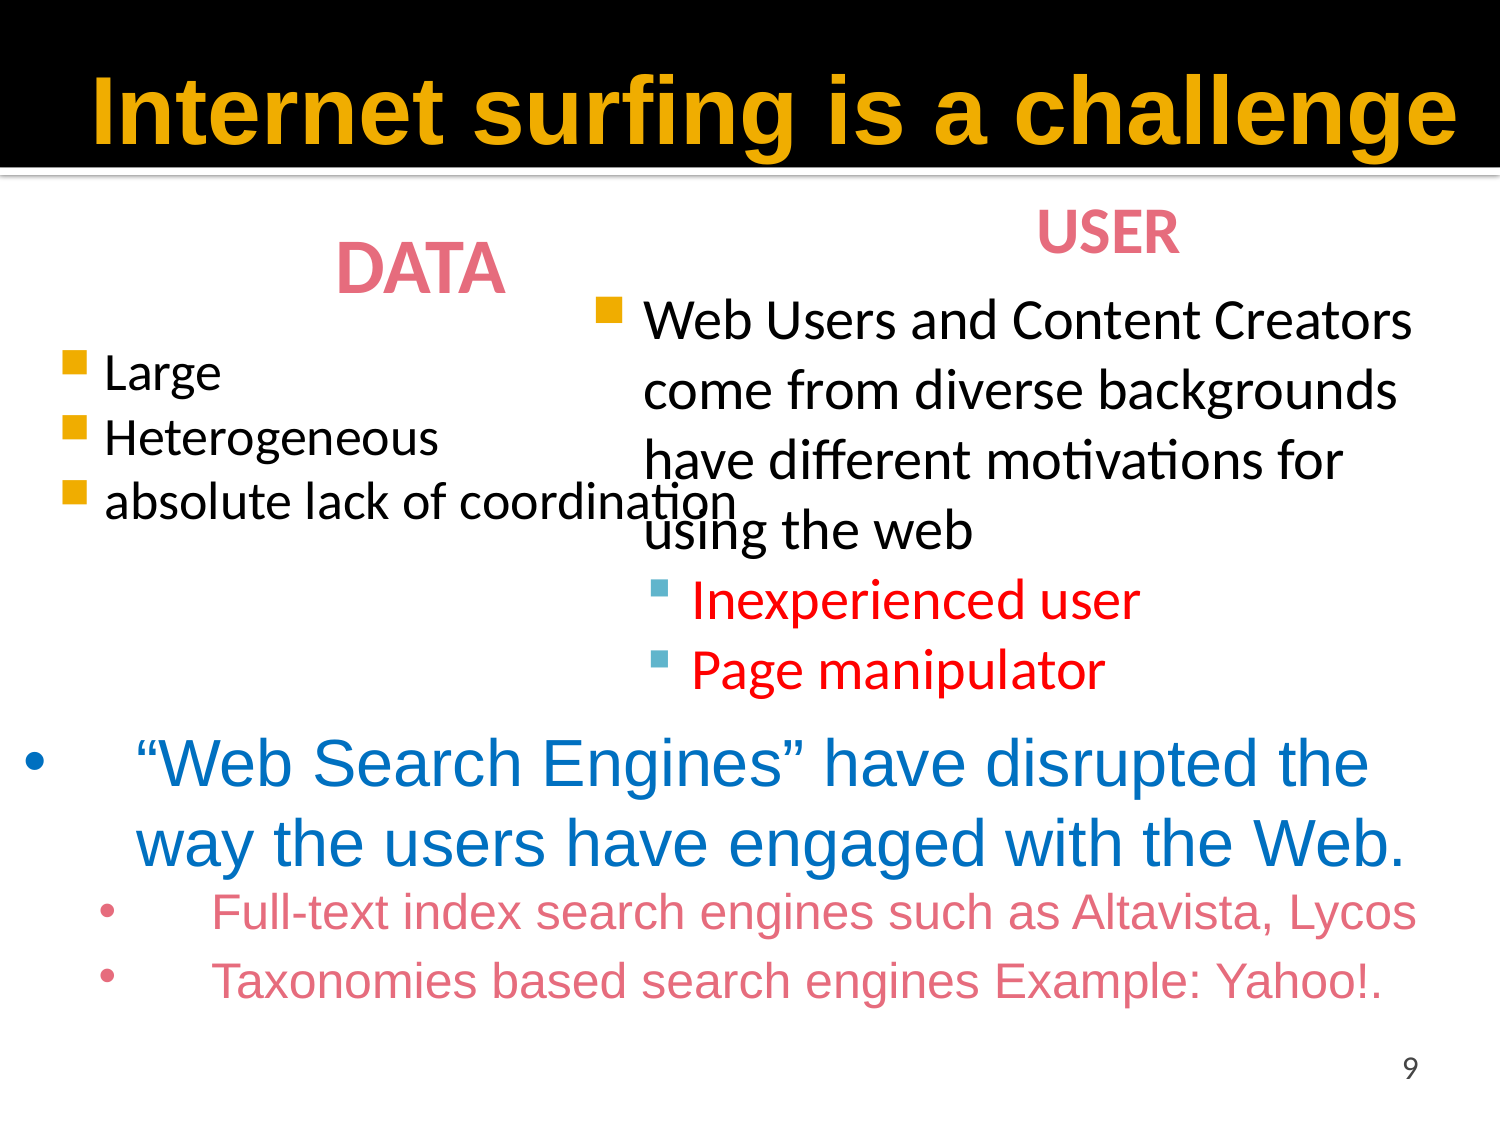

# Internet surfing is a challenge
User
Data
Web Users and Content Creators come from diverse backgrounds have different motivations for using the web
Inexperienced user
Page manipulator

Large
Heterogeneous
absolute lack of coordination

“Web Search Engines” have disrupted the way the users have engaged with the Web.
Full-text index search engines such as Altavista, Lycos
Taxonomies based search engines Example: Yahoo!.
9